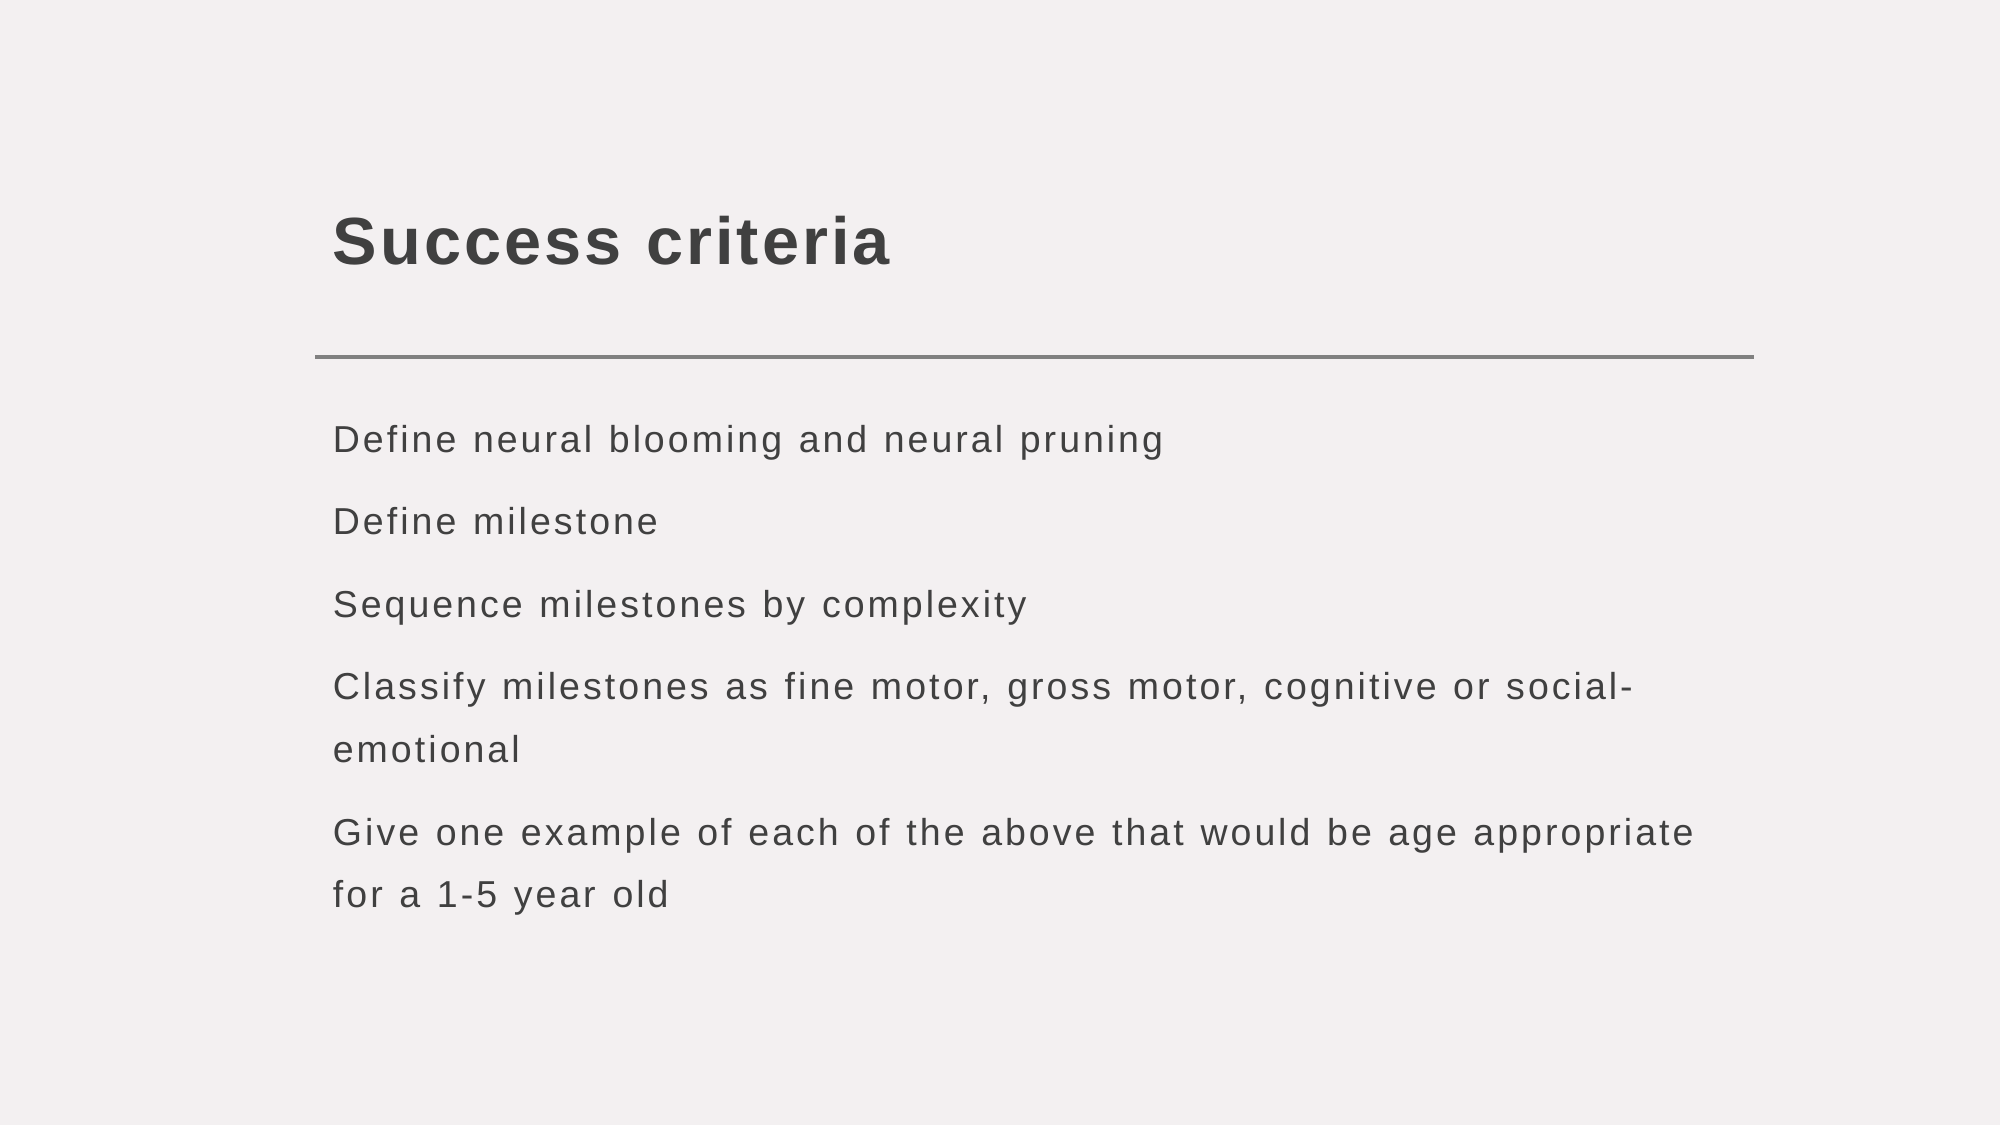

# Success criteria
Define neural blooming and neural pruning
Define milestone
Sequence milestones by complexity
Classify milestones as fine motor, gross motor, cognitive or social-emotional
Give one example of each of the above that would be age appropriate for a 1-5 year old